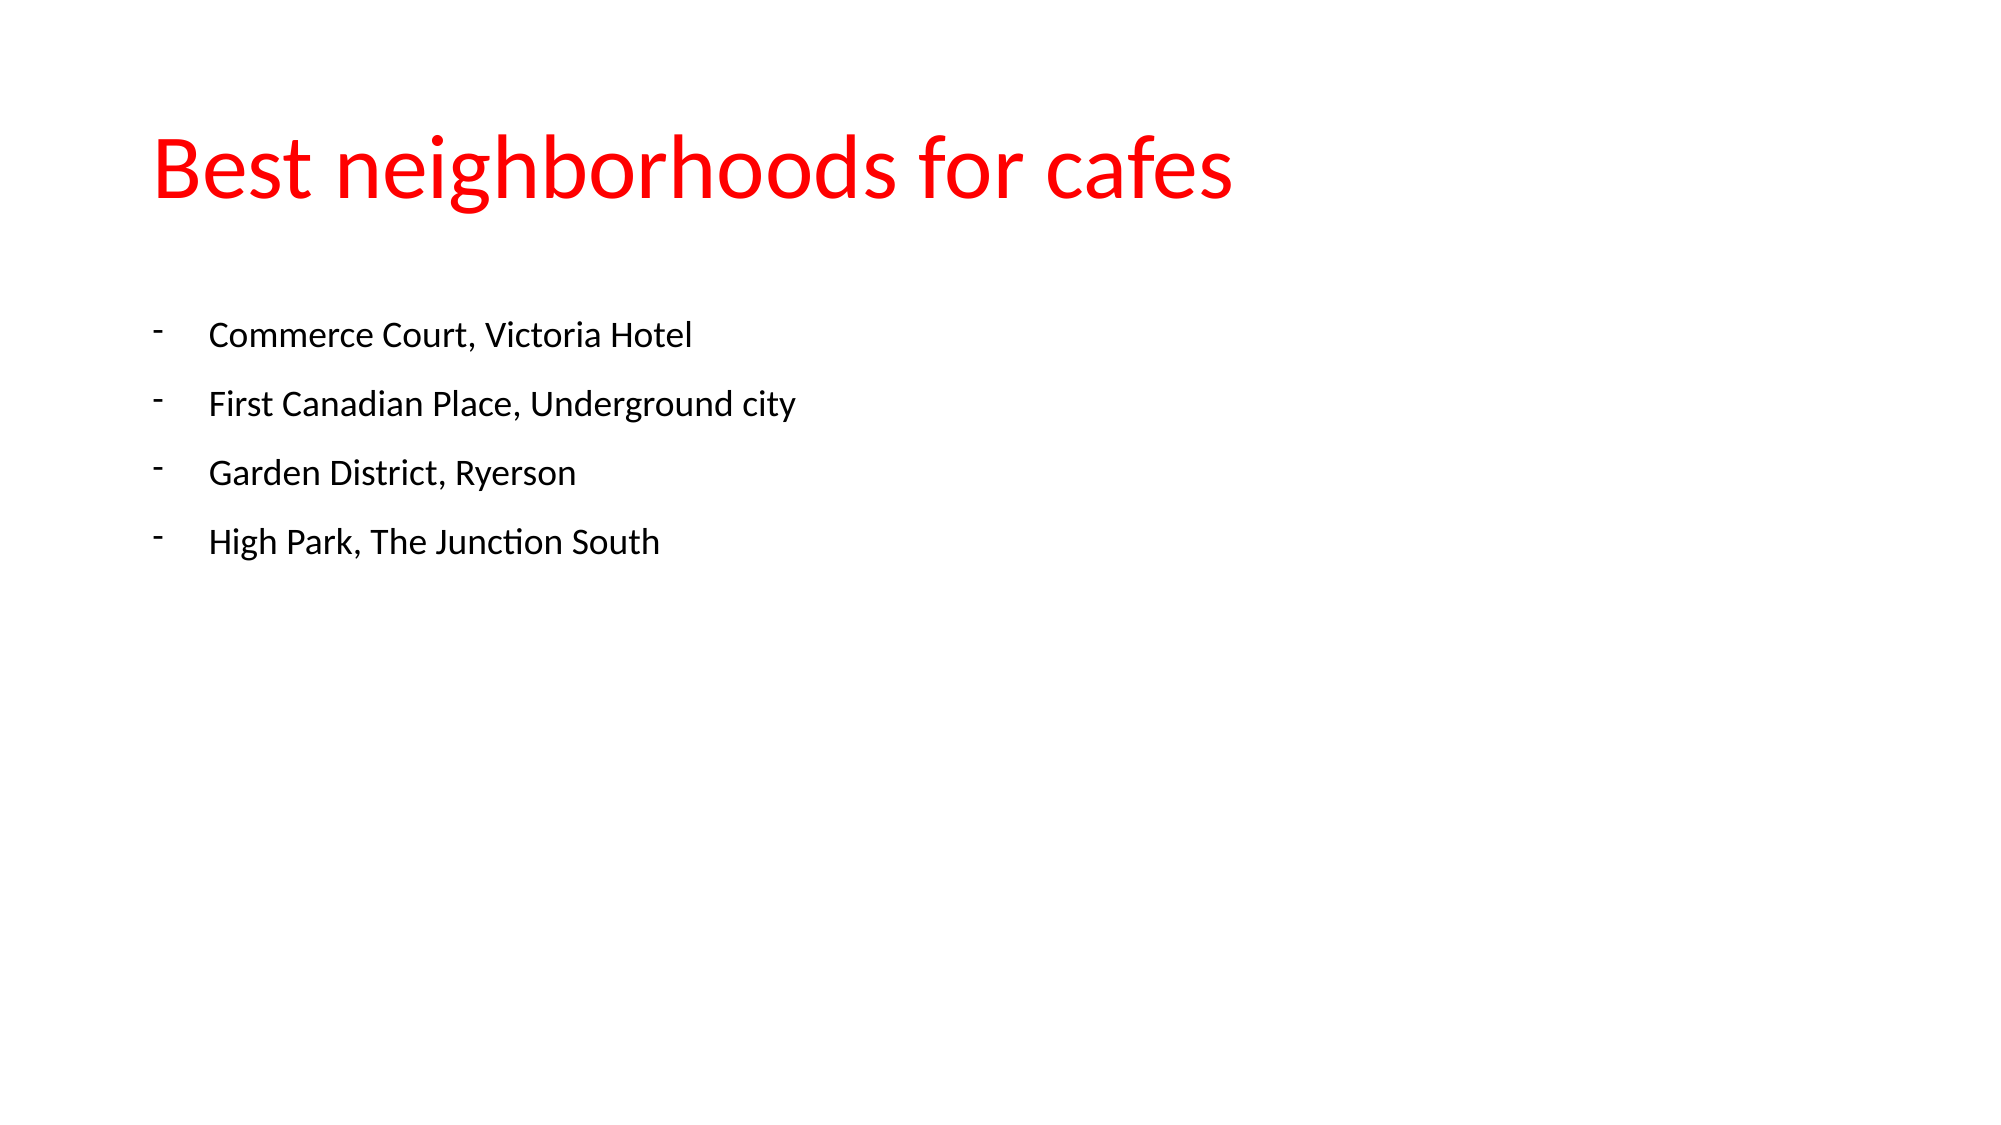

# Best neighborhoods for cafes
Commerce Court, Victoria Hotel
First Canadian Place, Underground city
Garden District, Ryerson
High Park, The Junction South